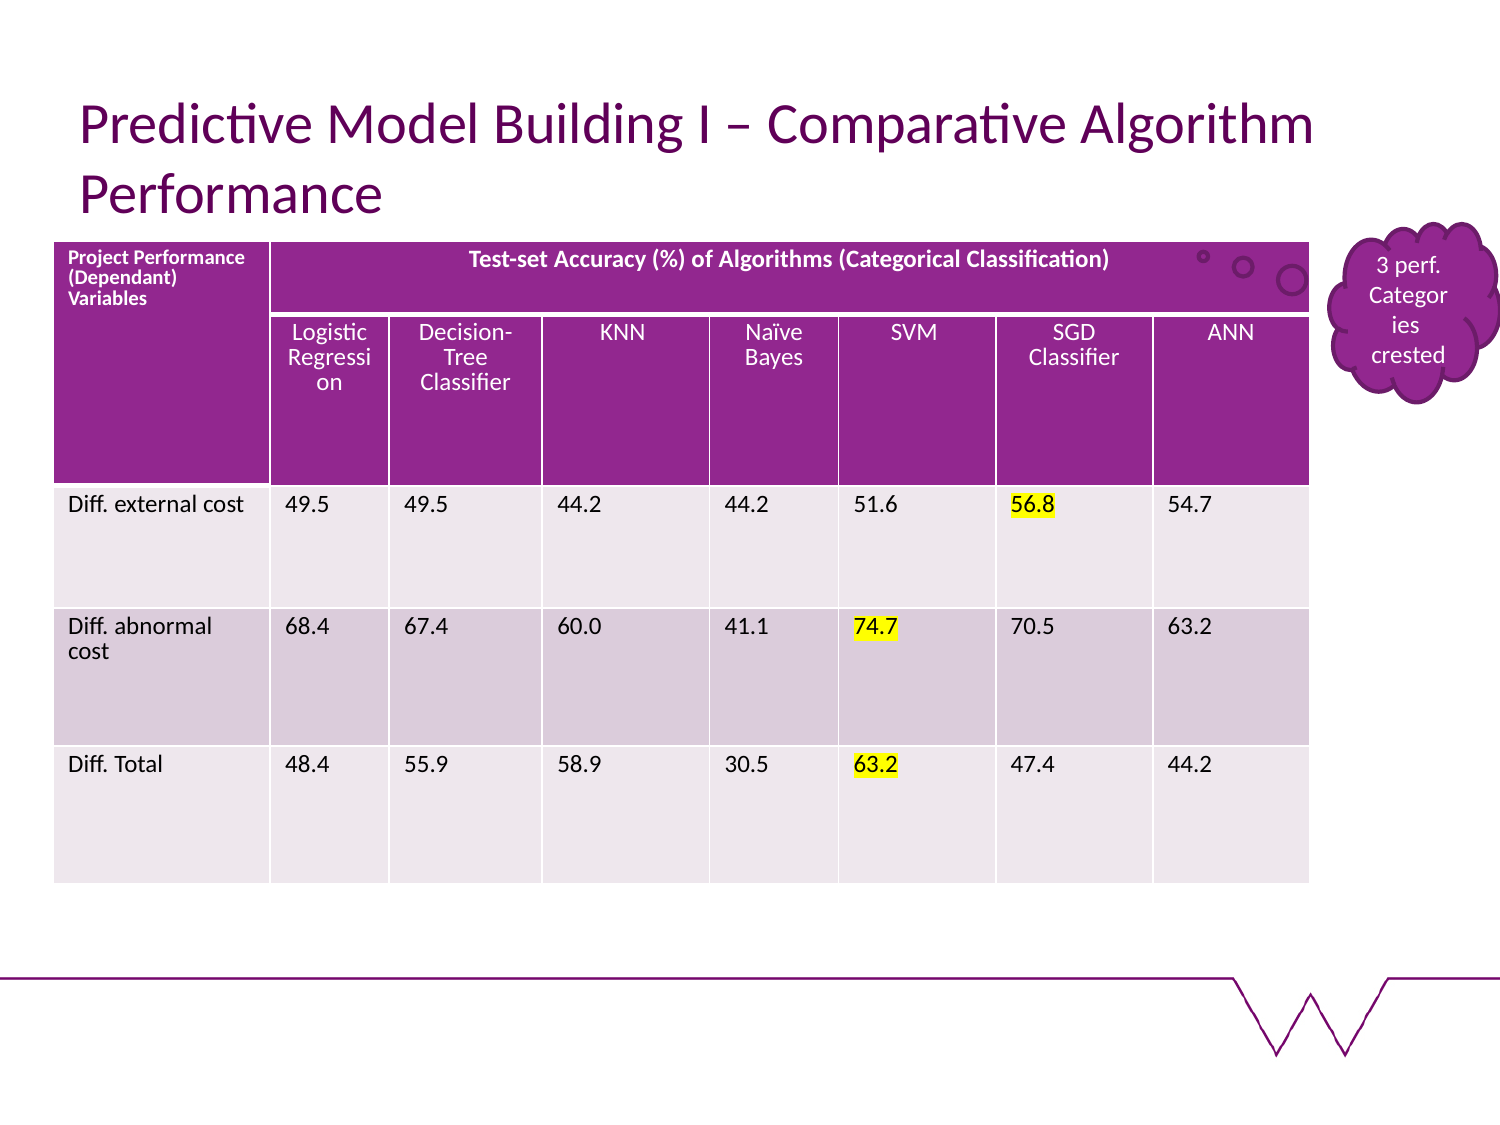

Predictive Model Building I – Comparative Algorithm Performance
3 perf. Categories
crested
| Project Performance (Dependant) Variables | Test-set Accuracy (%) of Algorithms (Categorical Classification) |  |  |  |  |  |  |
| --- | --- | --- | --- | --- | --- | --- | --- |
|  | Logistic Regression | Decision-Tree Classifier | KNN | Naïve Bayes | SVM | SGD Classifier | ANN |
| Diff. external cost | 49.5 | 49.5 | 44.2 | 44.2 | 51.6 | 56.8 | 54.7 |
| Diff. abnormal cost | 68.4 | 67.4 | 60.0 | 41.1 | 74.7 | 70.5 | 63.2 |
| Diff. Total | 48.4 | 55.9 | 58.9 | 30.5 | 63.2 | 47.4 | 44.2 |